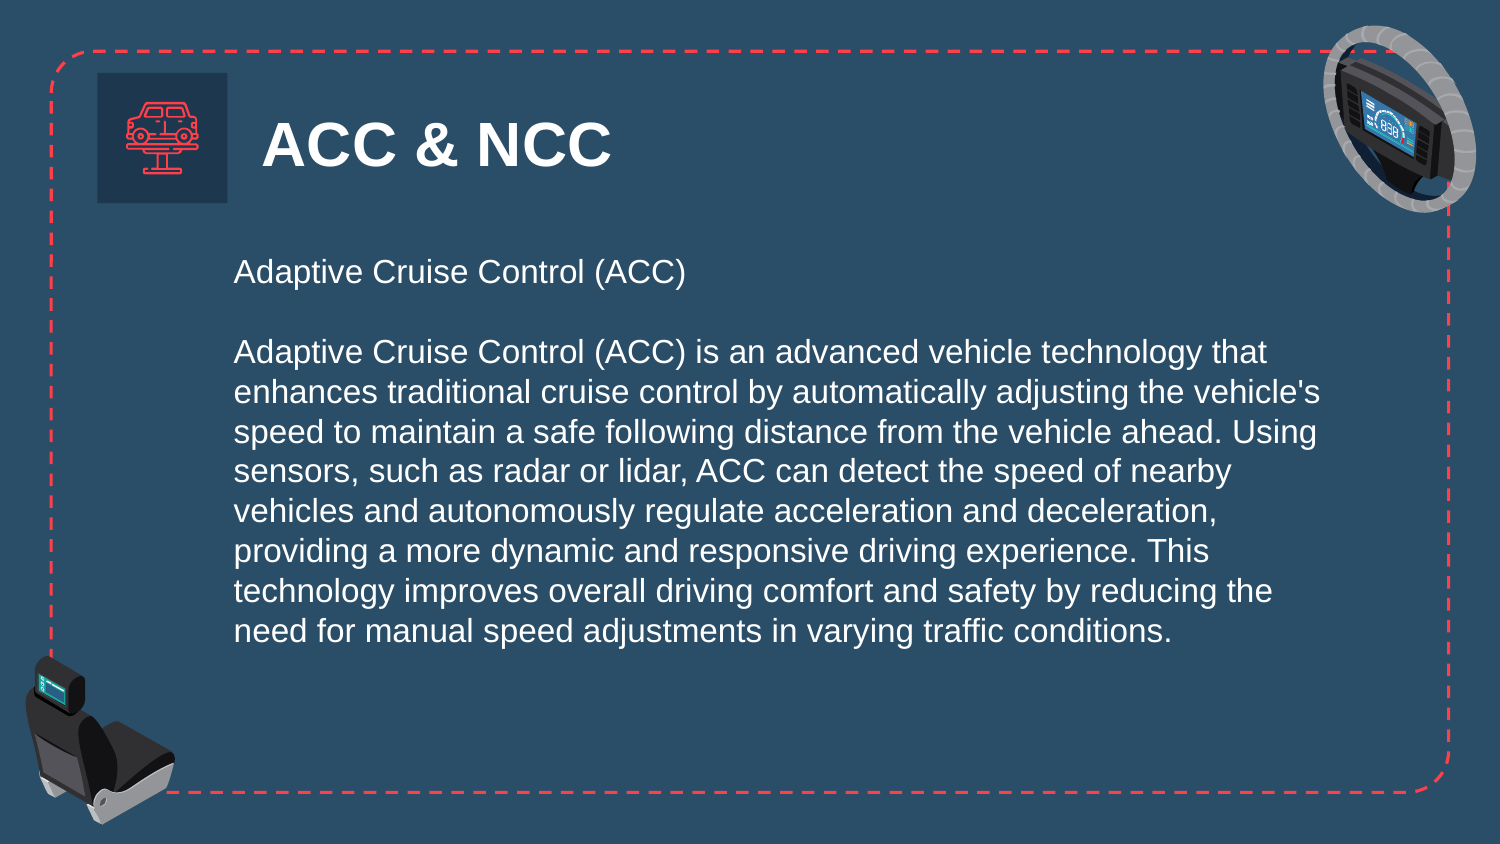

# ACC & NCC

Adaptive Cruise Control (ACC)

Adaptive Cruise Control (ACC) is an advanced vehicle technology that enhances traditional cruise control by automatically adjusting the vehicle's speed to maintain a safe following distance from the vehicle ahead. Using sensors, such as radar or lidar, ACC can detect the speed of nearby vehicles and autonomously regulate acceleration and deceleration, providing a more dynamic and responsive driving experience. This technology improves overall driving comfort and safety by reducing the need for manual speed adjustments in varying traffic conditions.